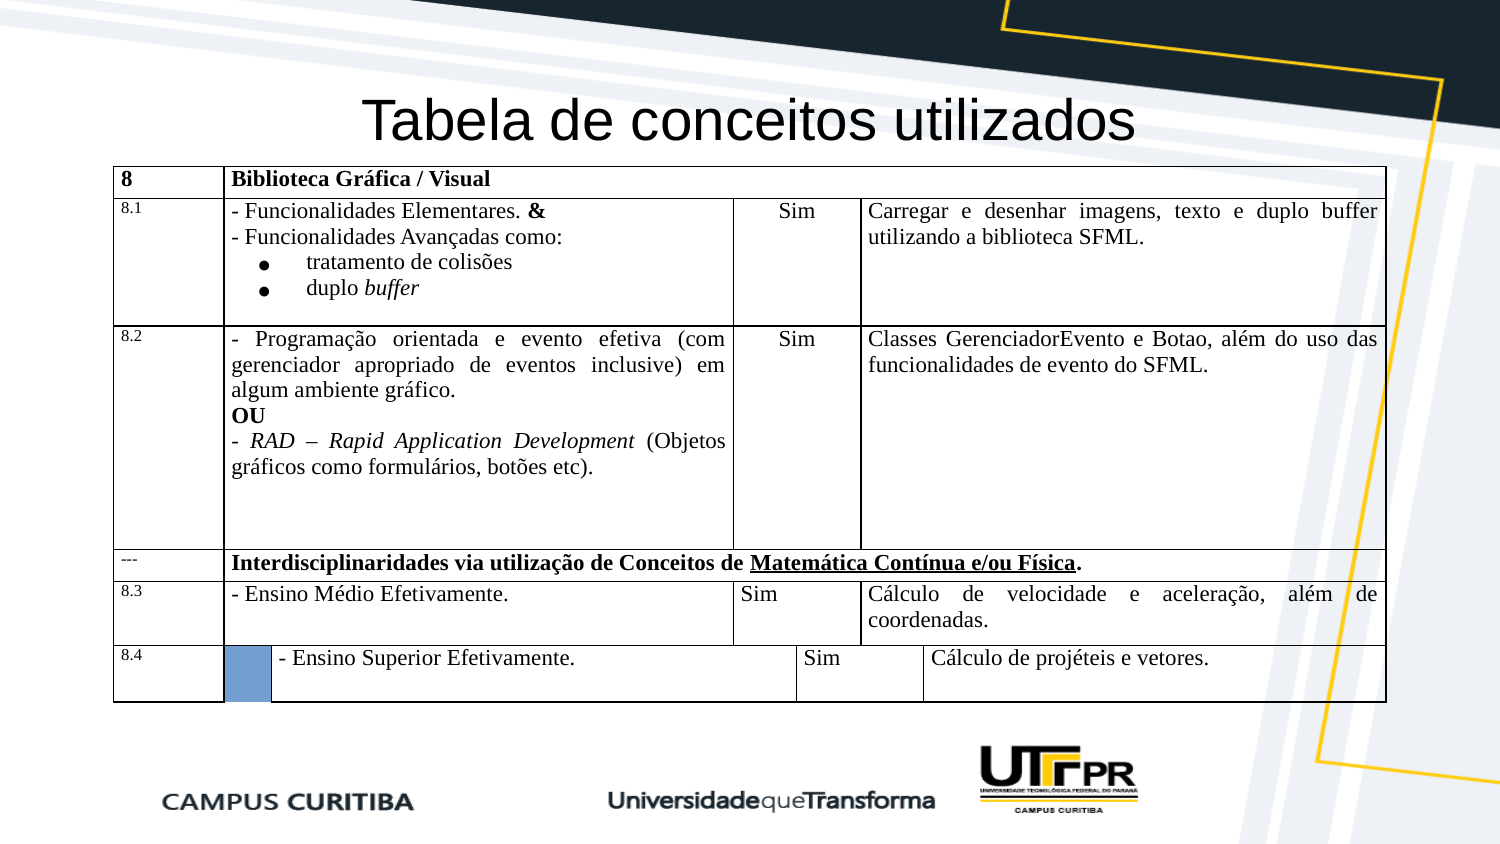

# Tabela de conceitos utilizados
| 8 |  | Biblioteca Gráfica / Visual |  |  |  |  |  |
| --- | --- | --- | --- | --- | --- | --- | --- |
| 8.1 |  | - Funcionalidades Elementares. & - Funcionalidades Avançadas como: tratamento de colisões duplo buffer |  | Sim |  | Carregar e desenhar imagens, texto e duplo buffer utilizando a biblioteca SFML. |  |
| 8.2 |  | - Programação orientada e evento efetiva (com gerenciador apropriado de eventos inclusive) em algum ambiente gráfico. OU - RAD – Rapid Application Development (Objetos gráficos como formulários, botões etc). |  | Sim |  | Classes GerenciadorEvento e Botao, além do uso das funcionalidades de evento do SFML. |  |
| --- |  | Interdisciplinaridades via utilização de Conceitos de Matemática Contínua e/ou Física. |  |  |  |  |  |
| 8.3 |  | - Ensino Médio Efetivamente. |  | Sim |  | Cálculo de velocidade e aceleração, além de coordenadas. |  |
| 8.4 |  | - Ensino Superior Efetivamente. |  | Sim |  | Cálculo de projéteis e vetores. |  |